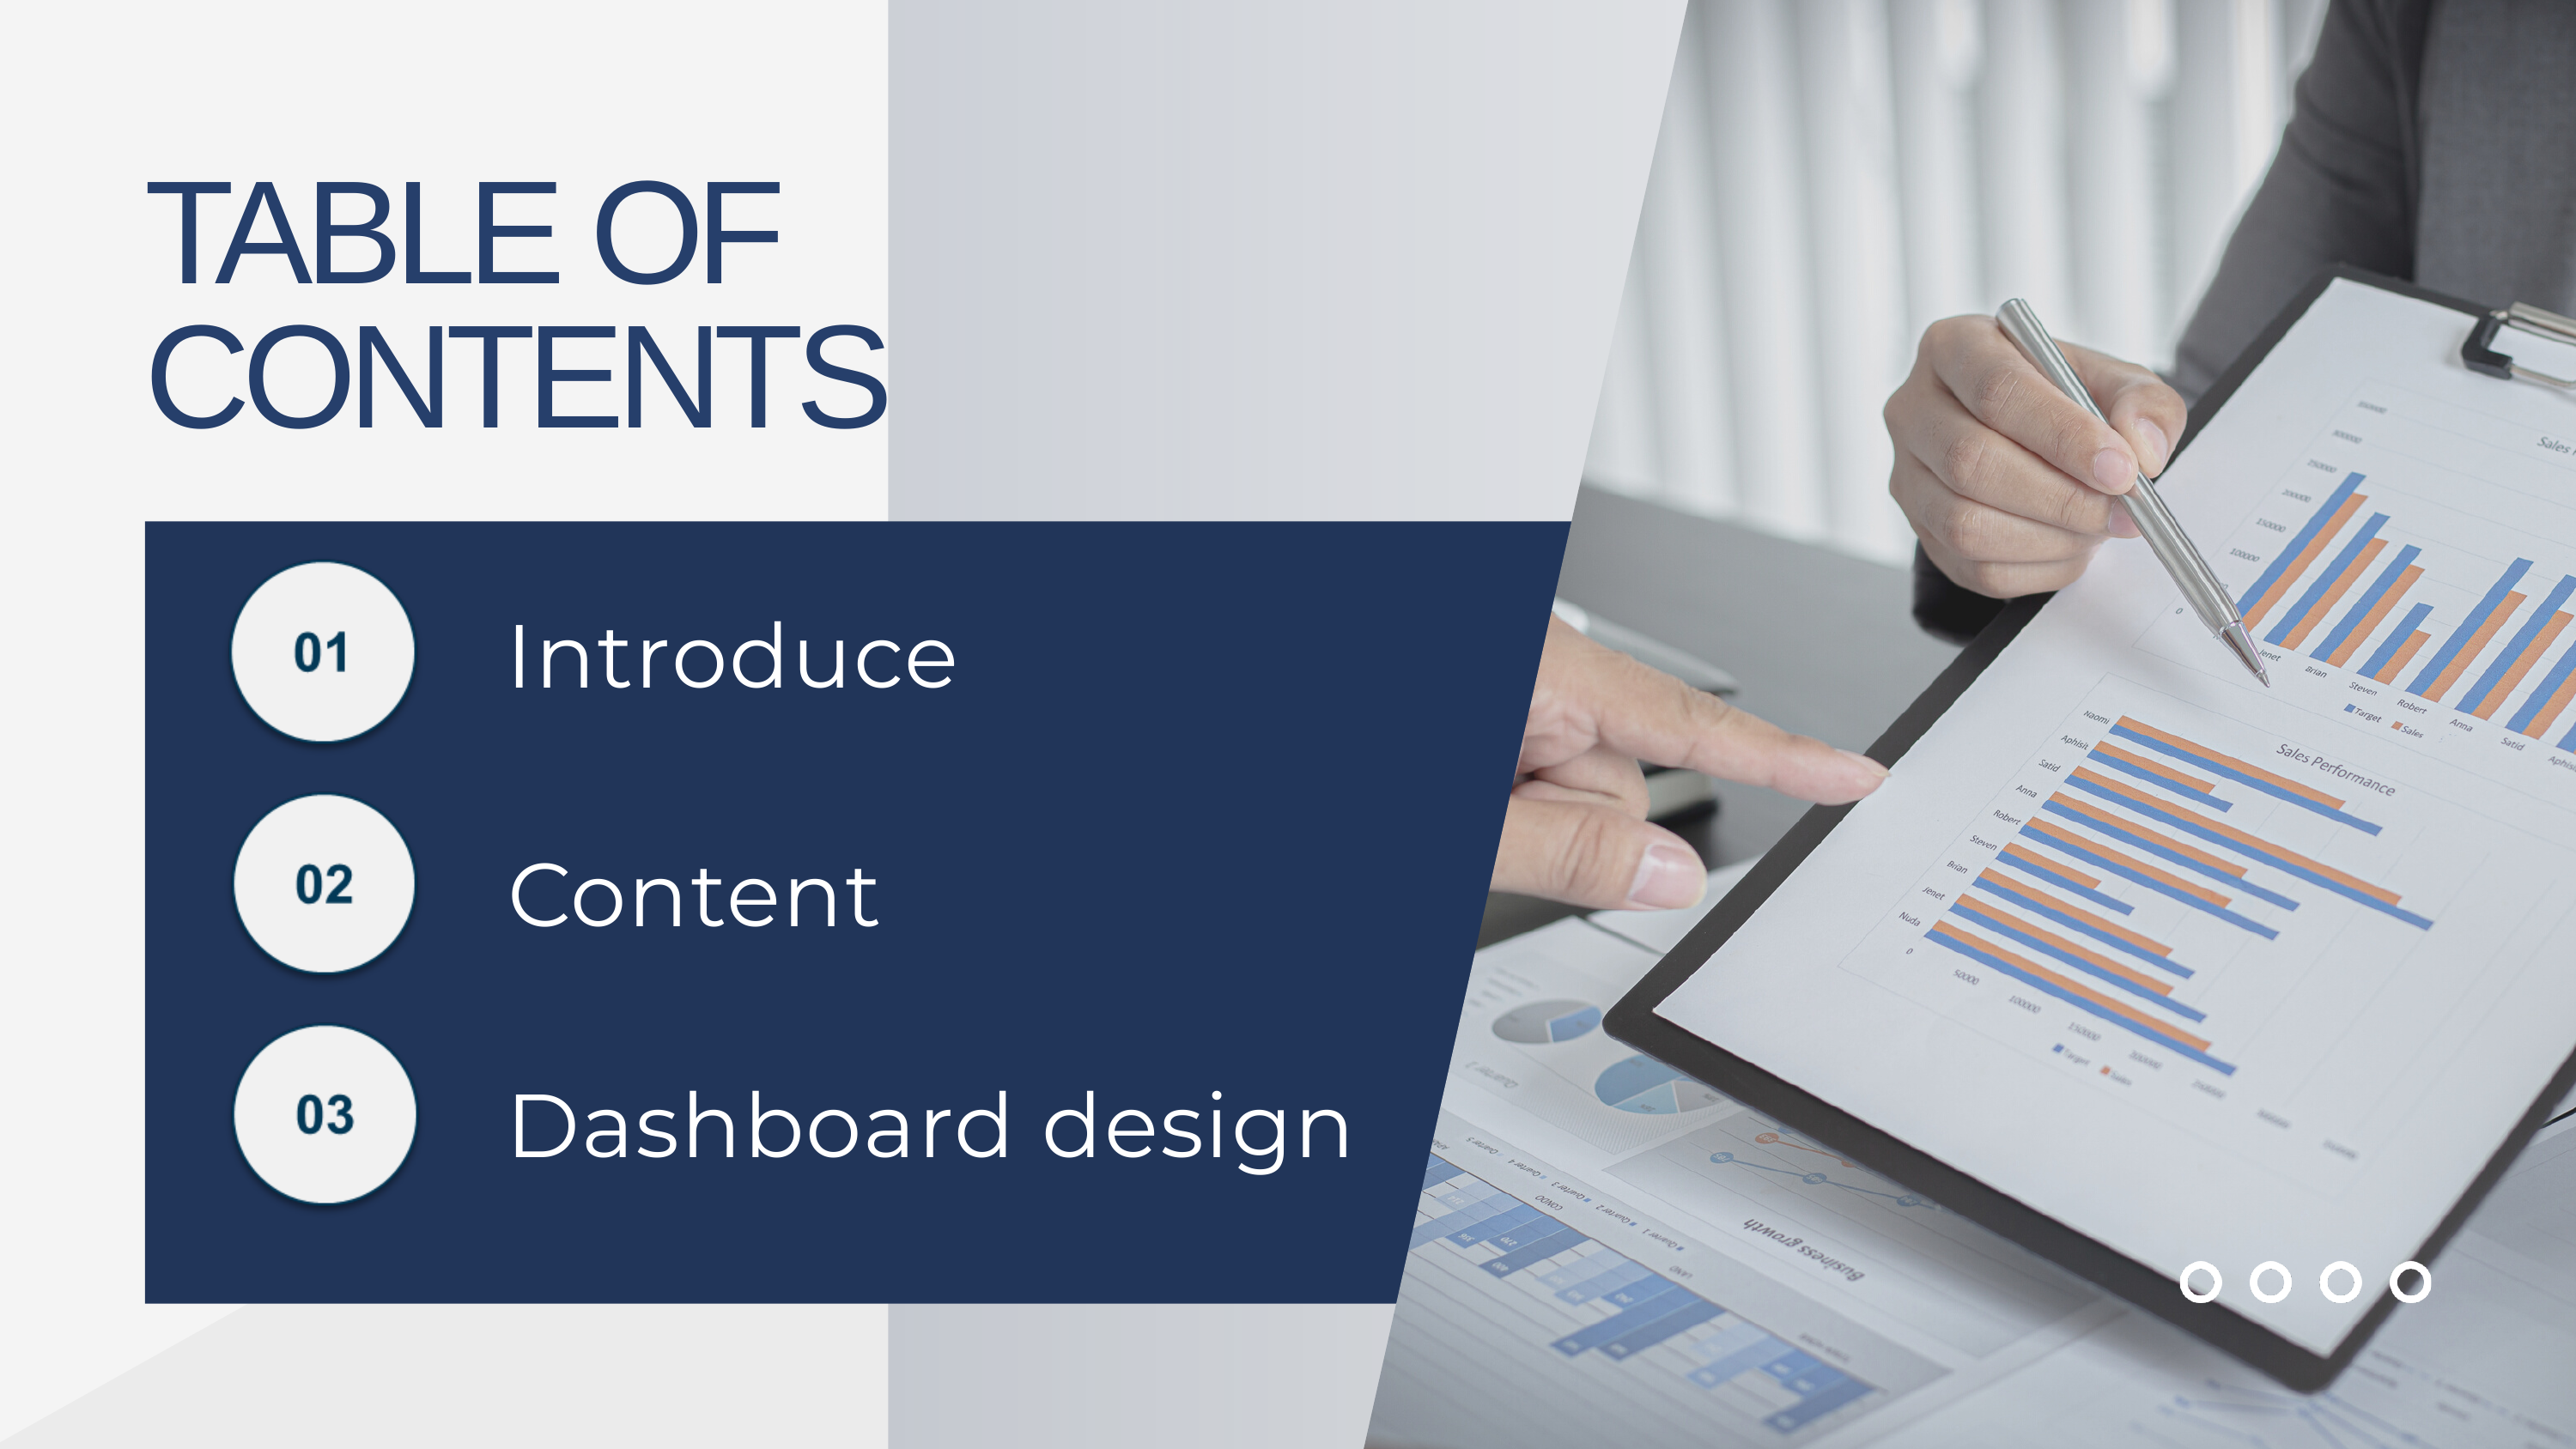

TABLE OF CONTENTS

Introduce

Content

Dashboard design